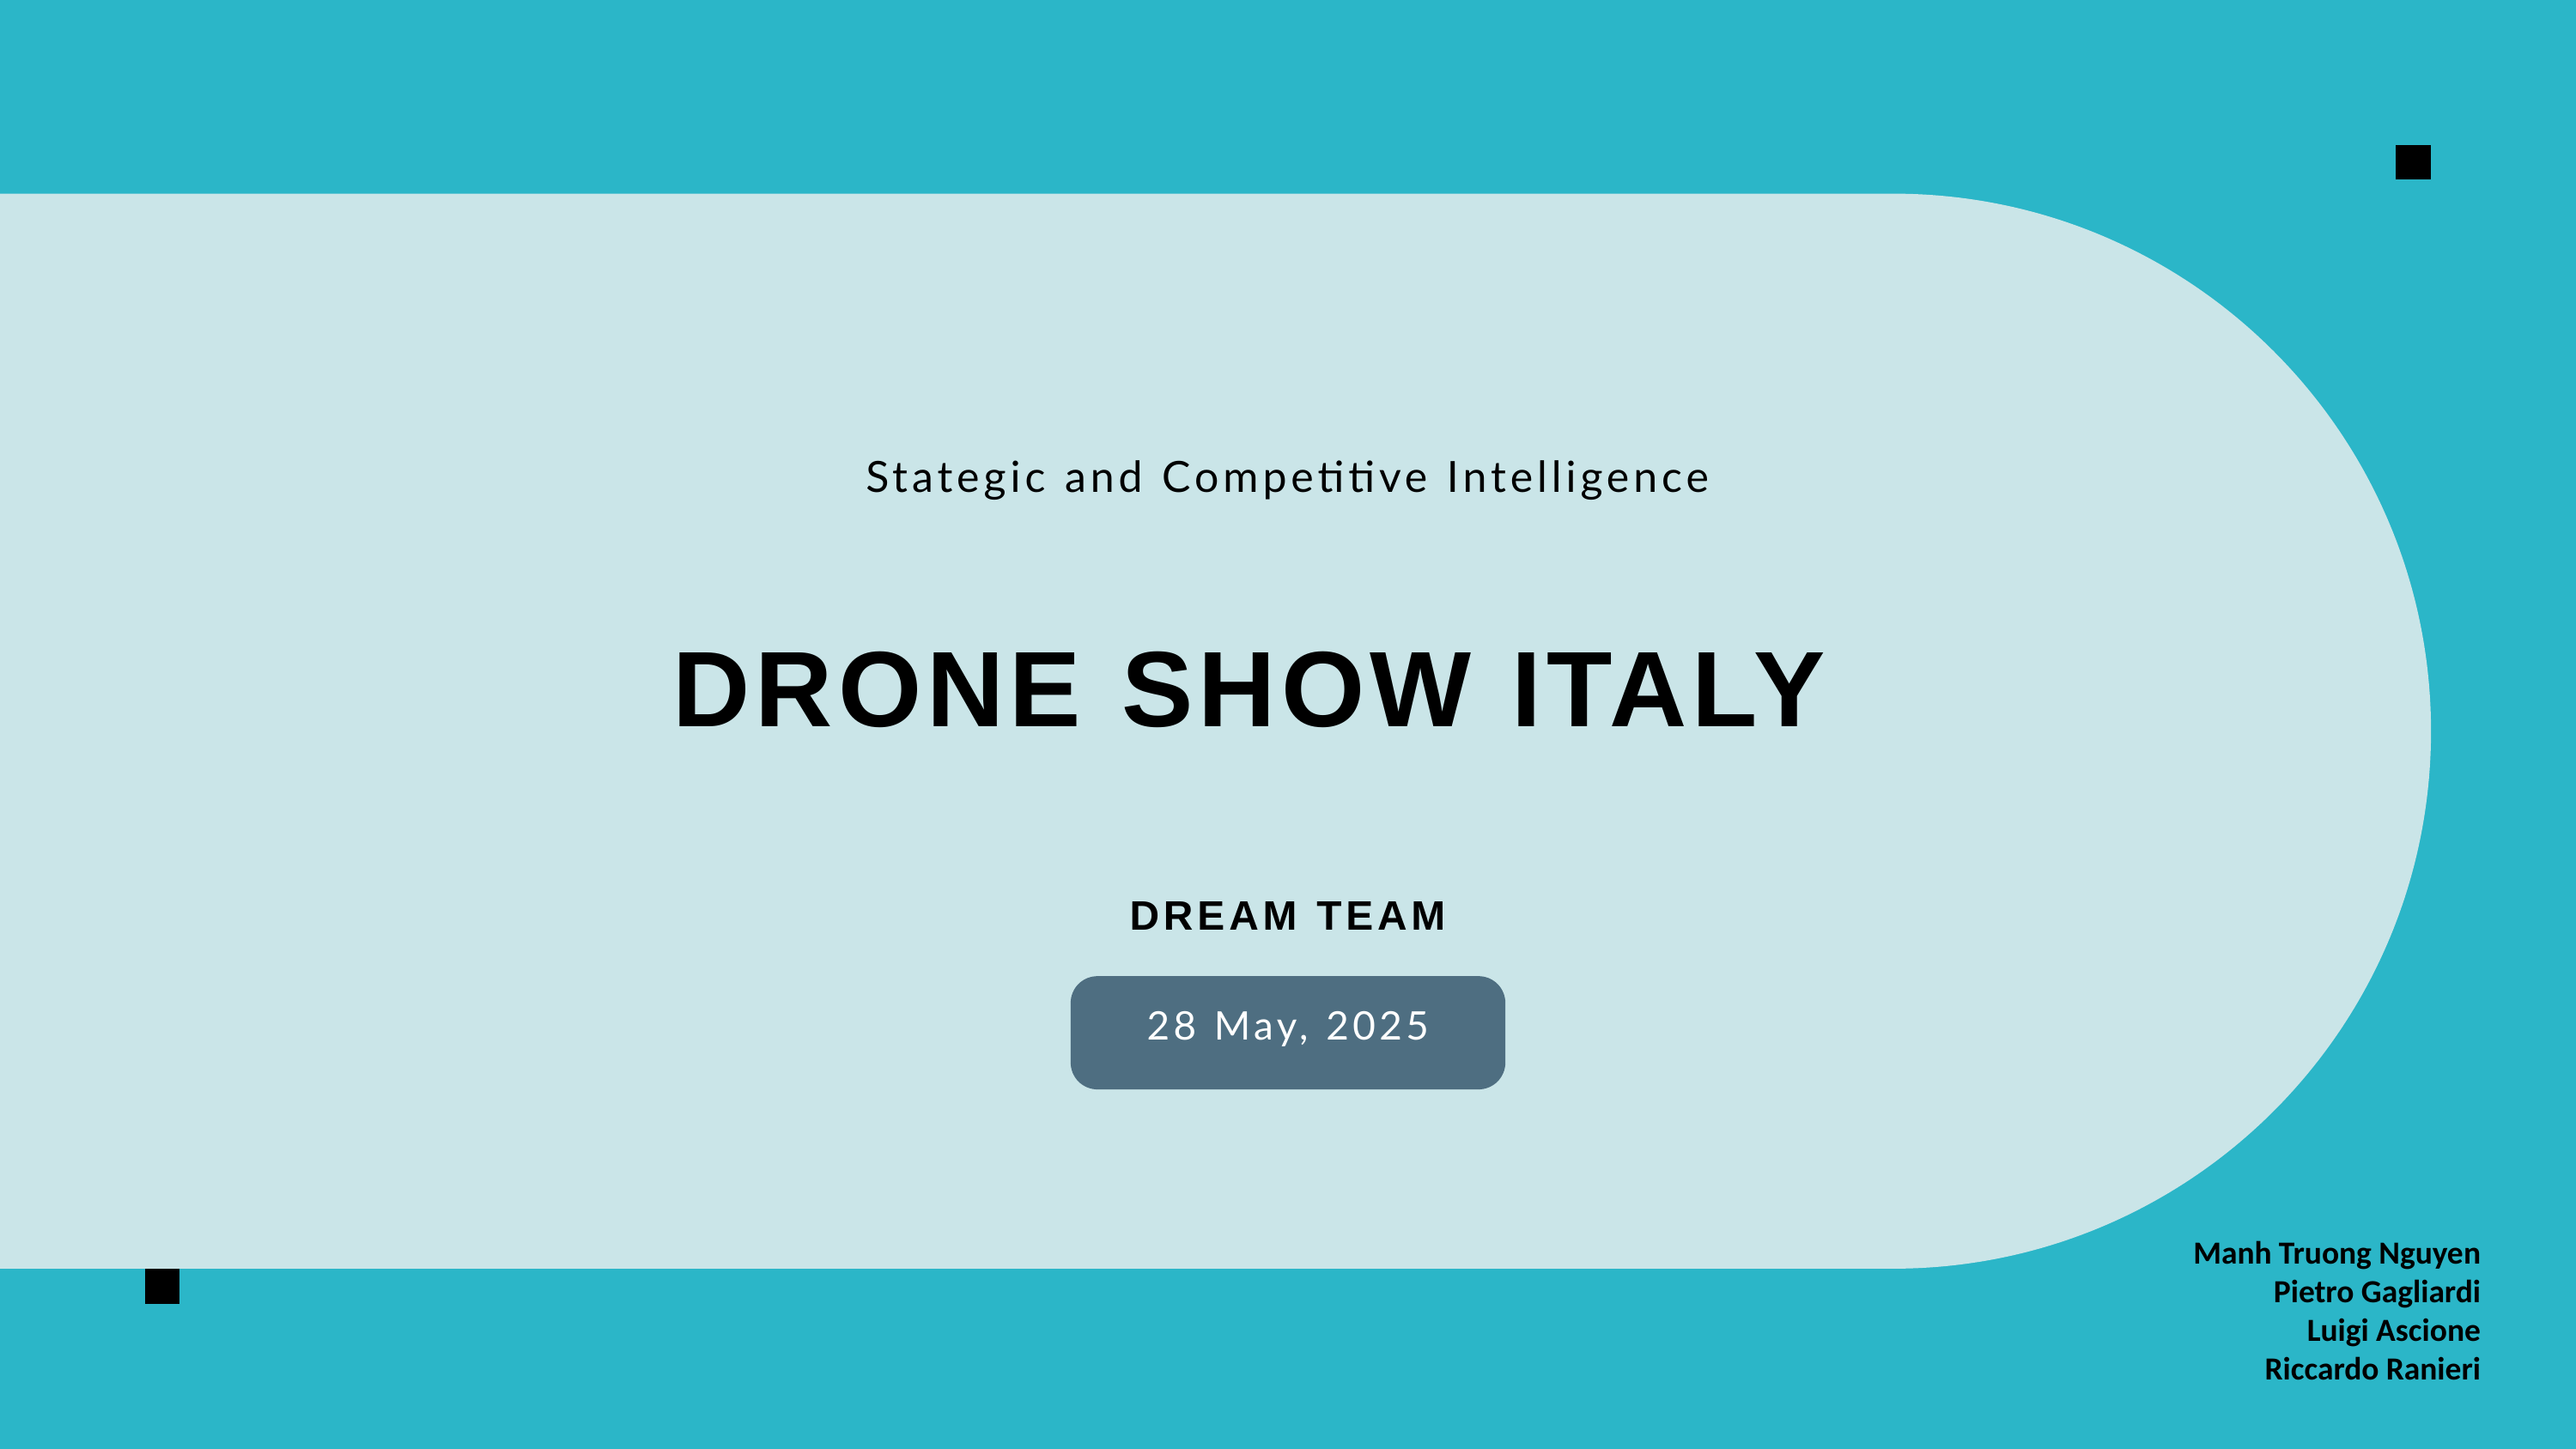

Stategic and Competitive Intelligence
DRONE SHOW ITALY
DREAM TEAM

28 May, 2025

Manh Truong Nguyen
Pietro Gagliardi
Luigi Ascione
Riccardo Ranieri